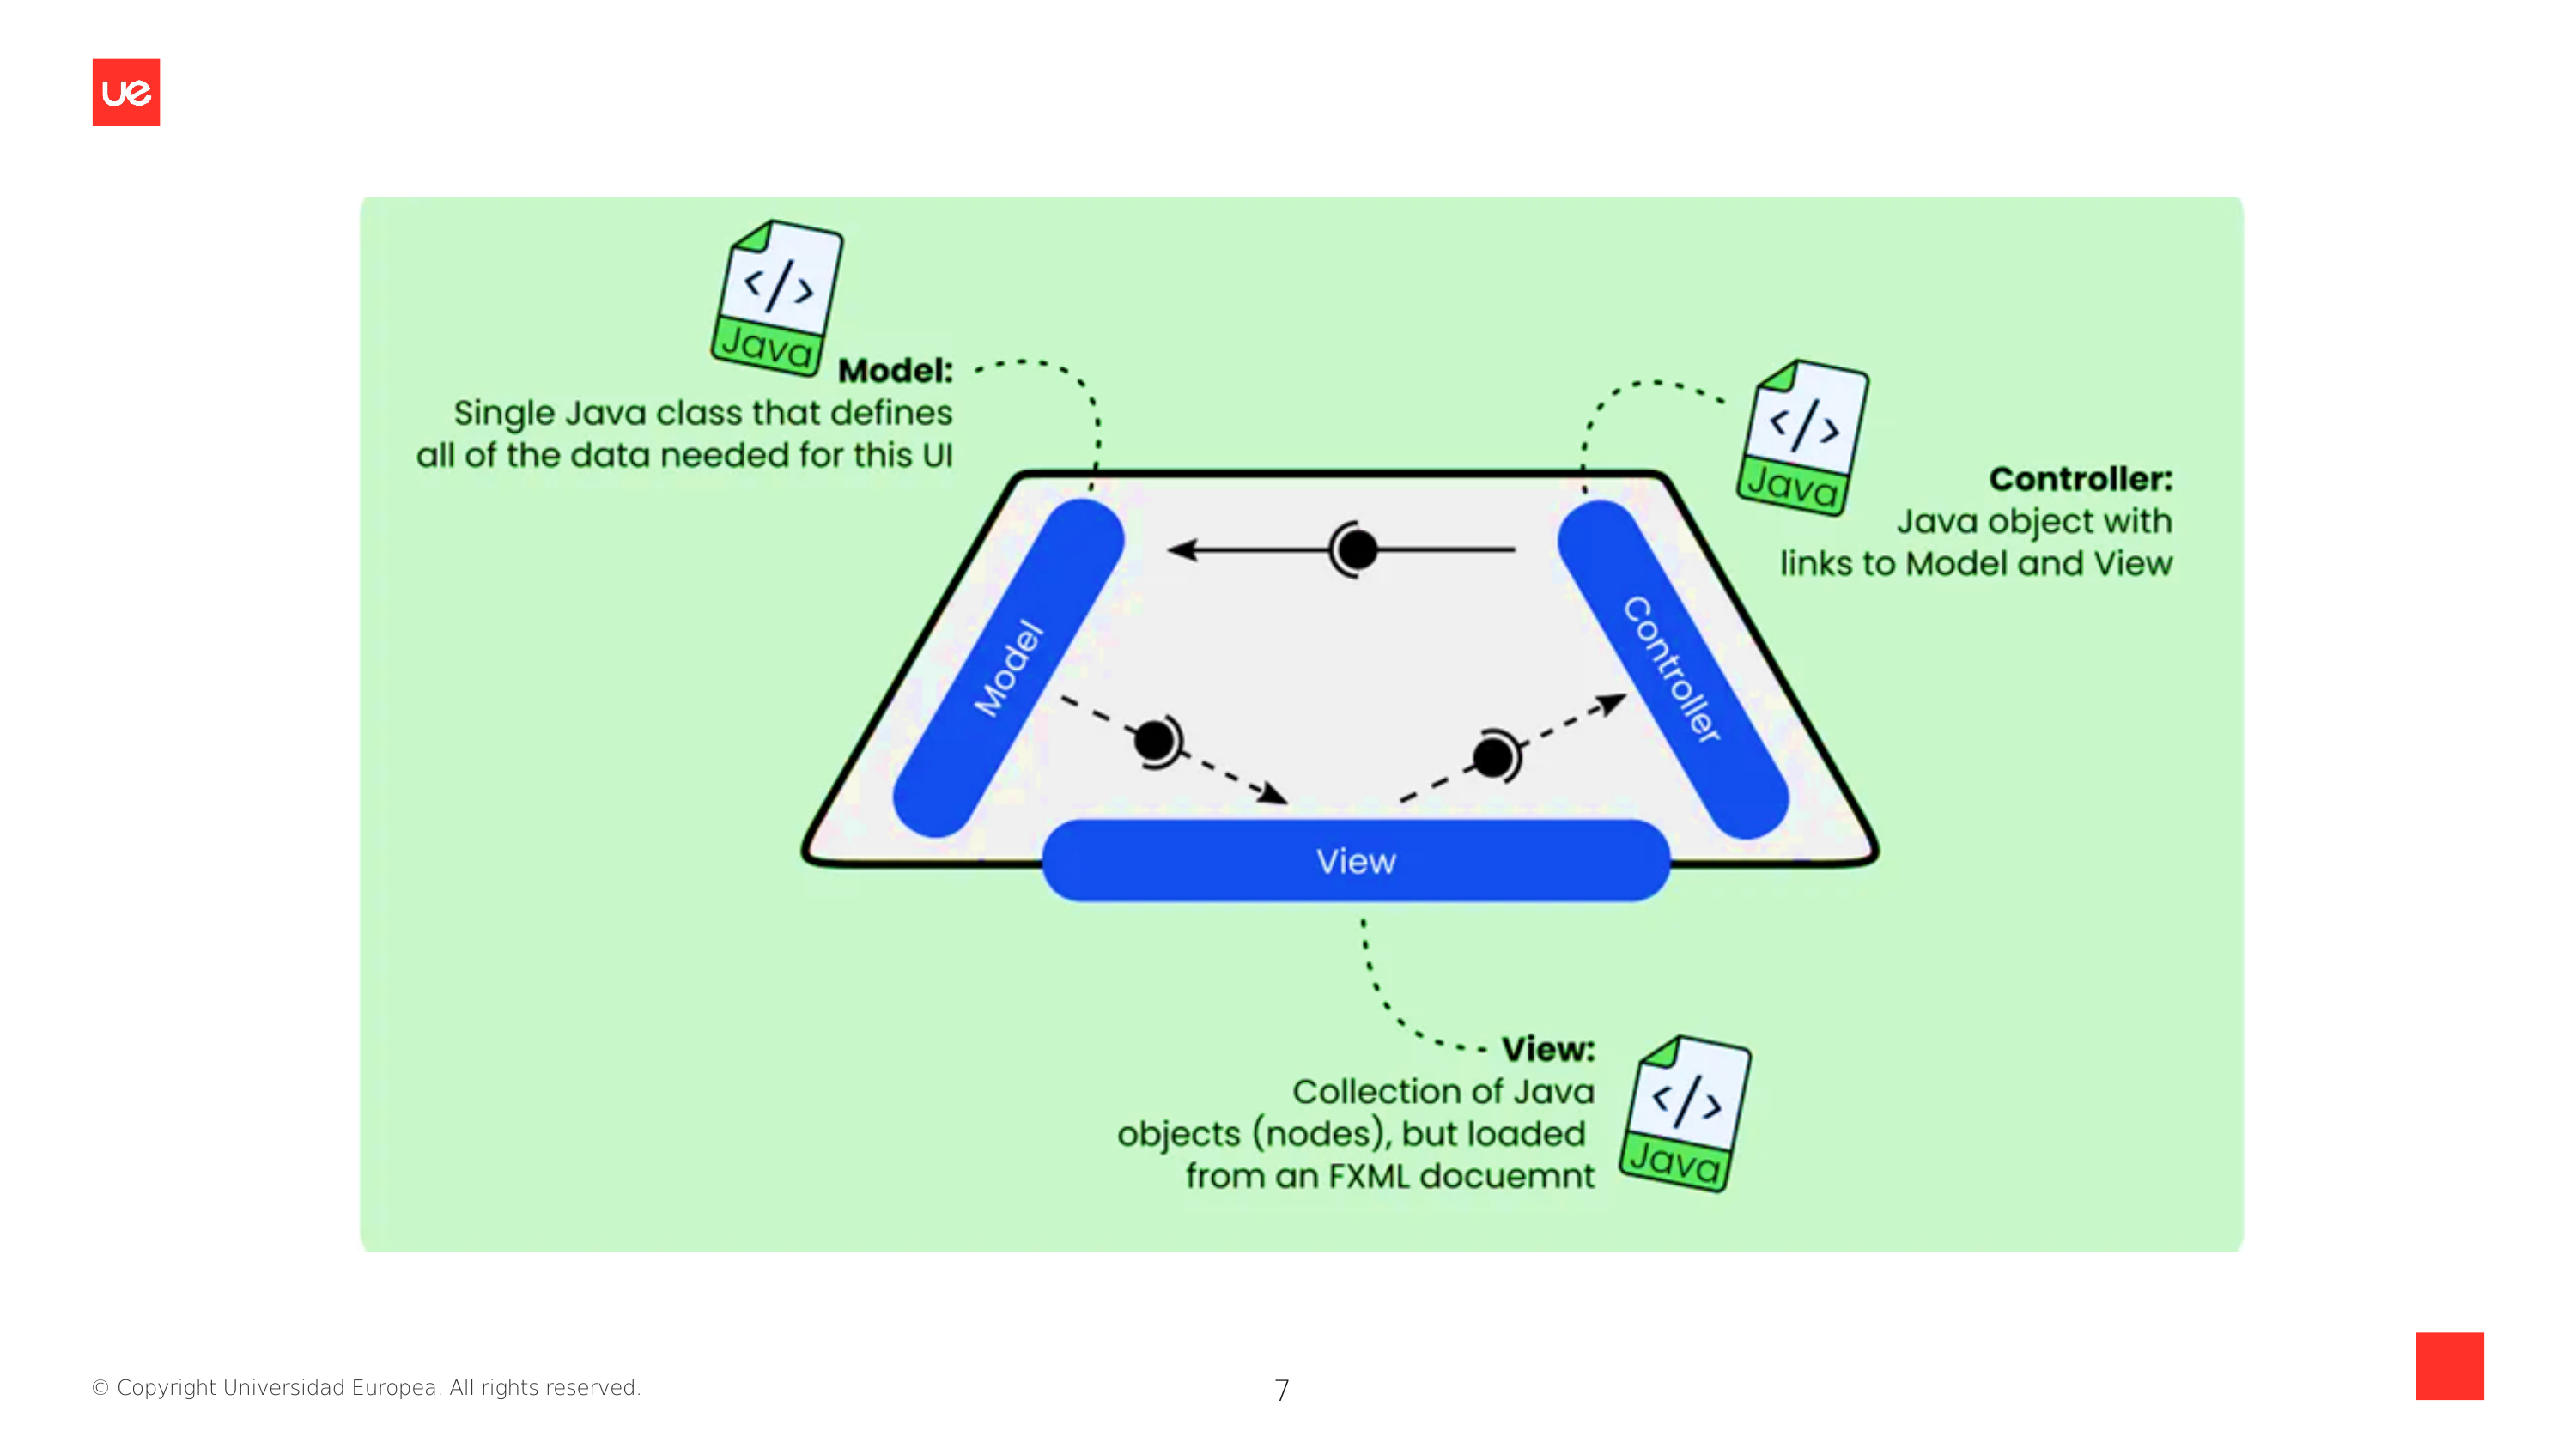

7
© Copyright Universidad Europea. All rights reserved.